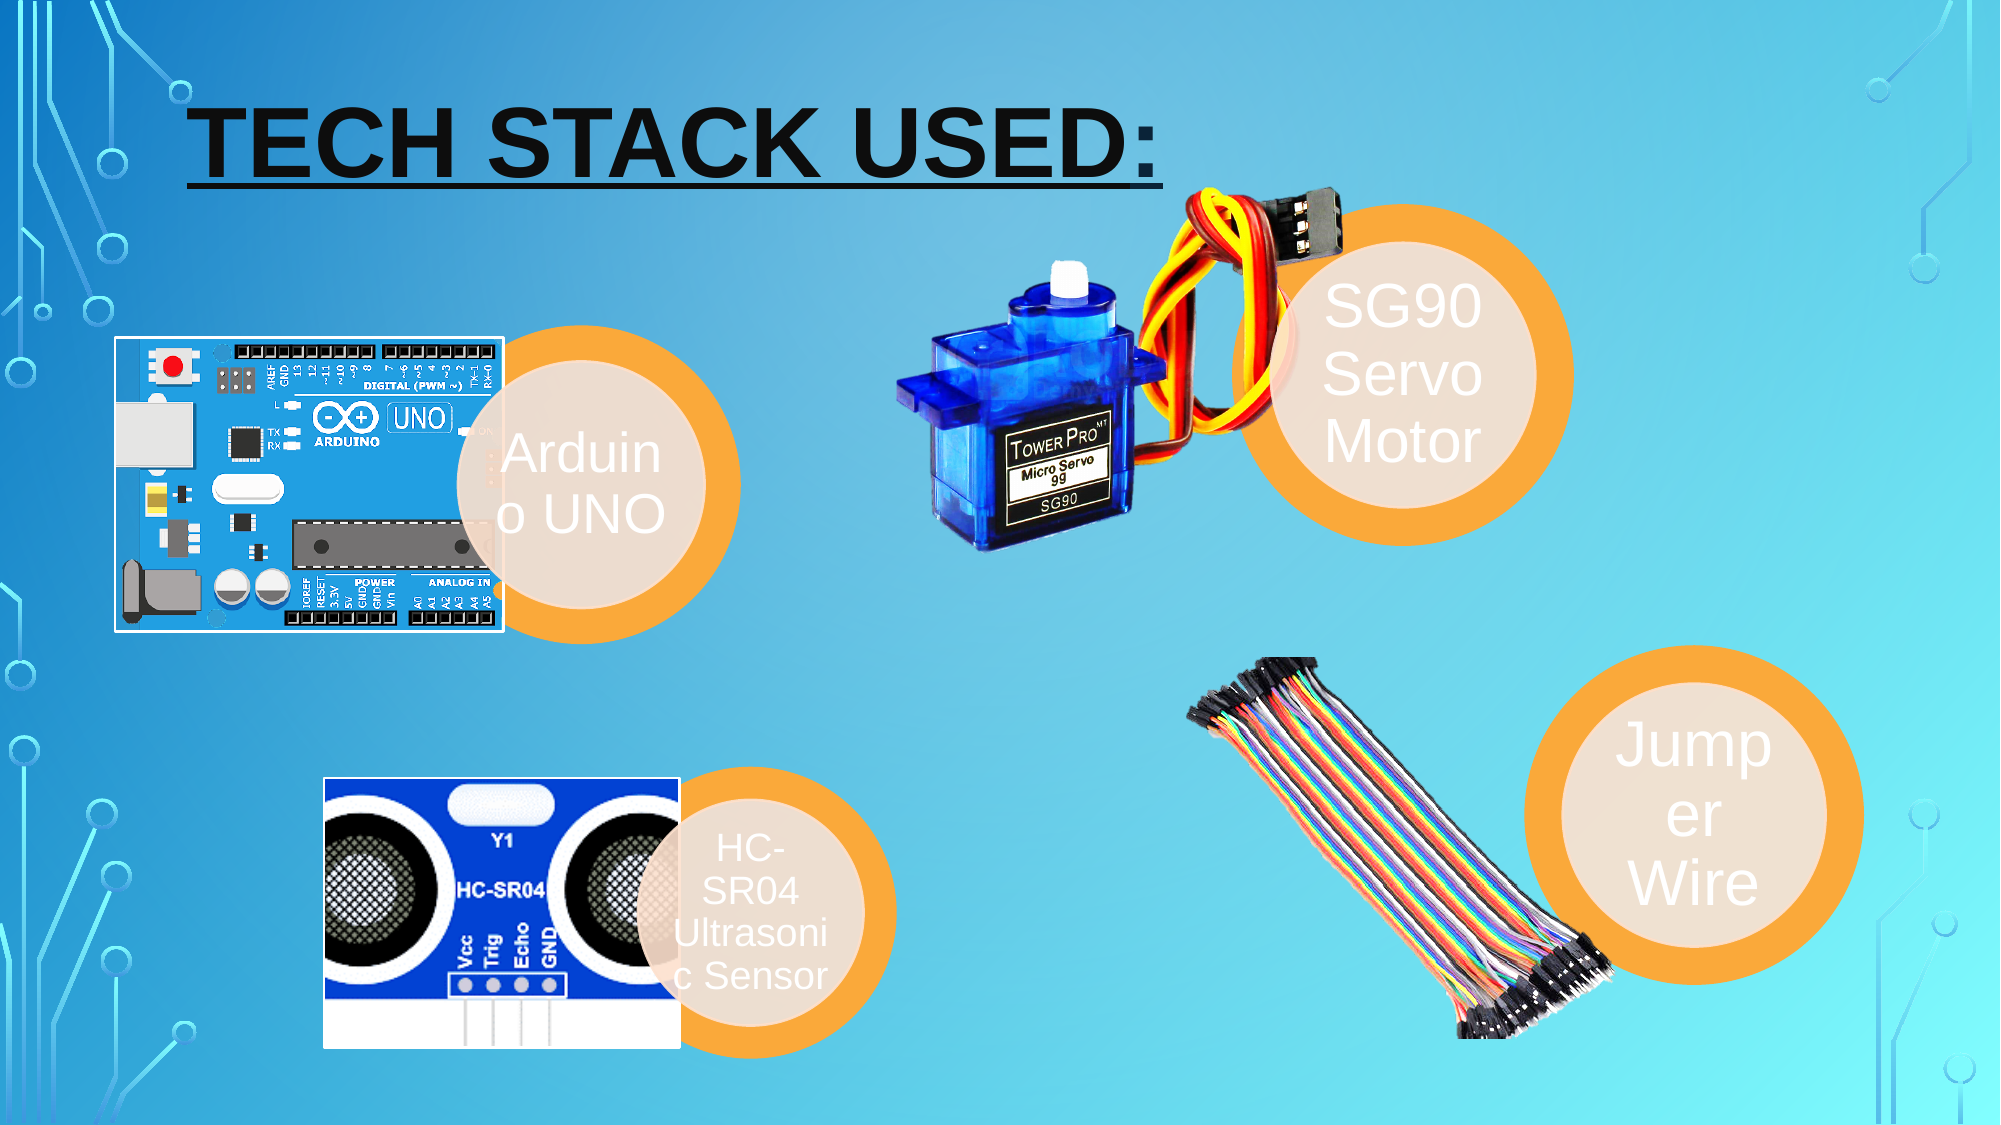

# Tech Stack used:
SG90 Servo Motor
Arduino UNO
Jumper Wire
HC-SR04 Ultrasonic Sensor